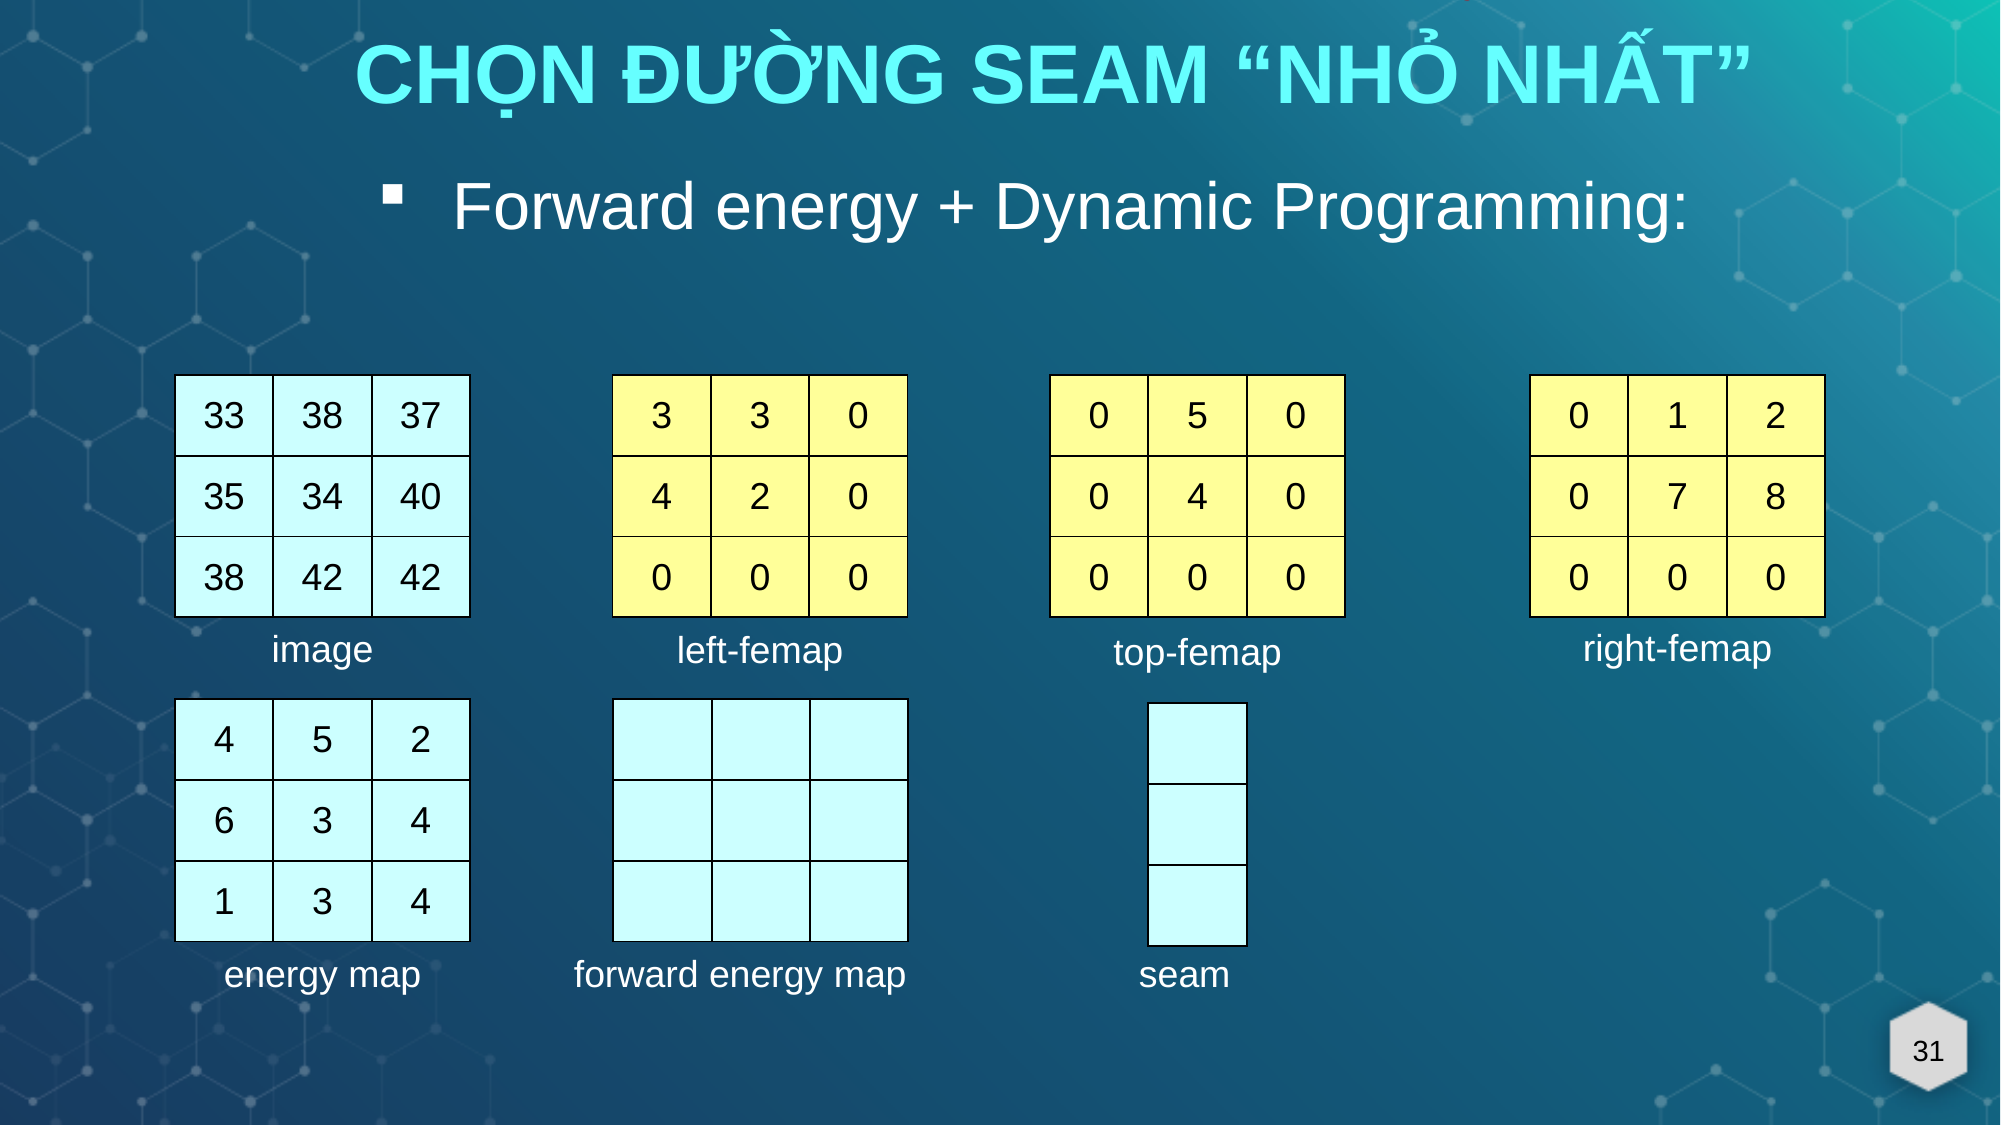

Chọn đường seam “nhỏ nhất”
Forward energy + Dynamic Programming:
| 3 | 3 | 0 |
| --- | --- | --- |
| 4 | 2 | 0 |
| 0 | 0 | 0 |
| 0 | 5 | 0 |
| --- | --- | --- |
| 0 | 4 | 0 |
| 0 | 0 | 0 |
| 0 | 1 | 2 |
| --- | --- | --- |
| 0 | 7 | 8 |
| 0 | 0 | 0 |
| 33 | 38 | 37 |
| --- | --- | --- |
| 35 | 34 | 40 |
| 38 | 42 | 42 |
right-femap
image
left-femap
top-femap
| 4 | 5 | 2 |
| --- | --- | --- |
| 6 | 3 | 4 |
| 1 | 3 | 4 |
|  |  |  |
| --- | --- | --- |
|  |  |  |
|  |  |  |
|  |
| --- |
|  |
|  |
forward energy map
energy map
seam